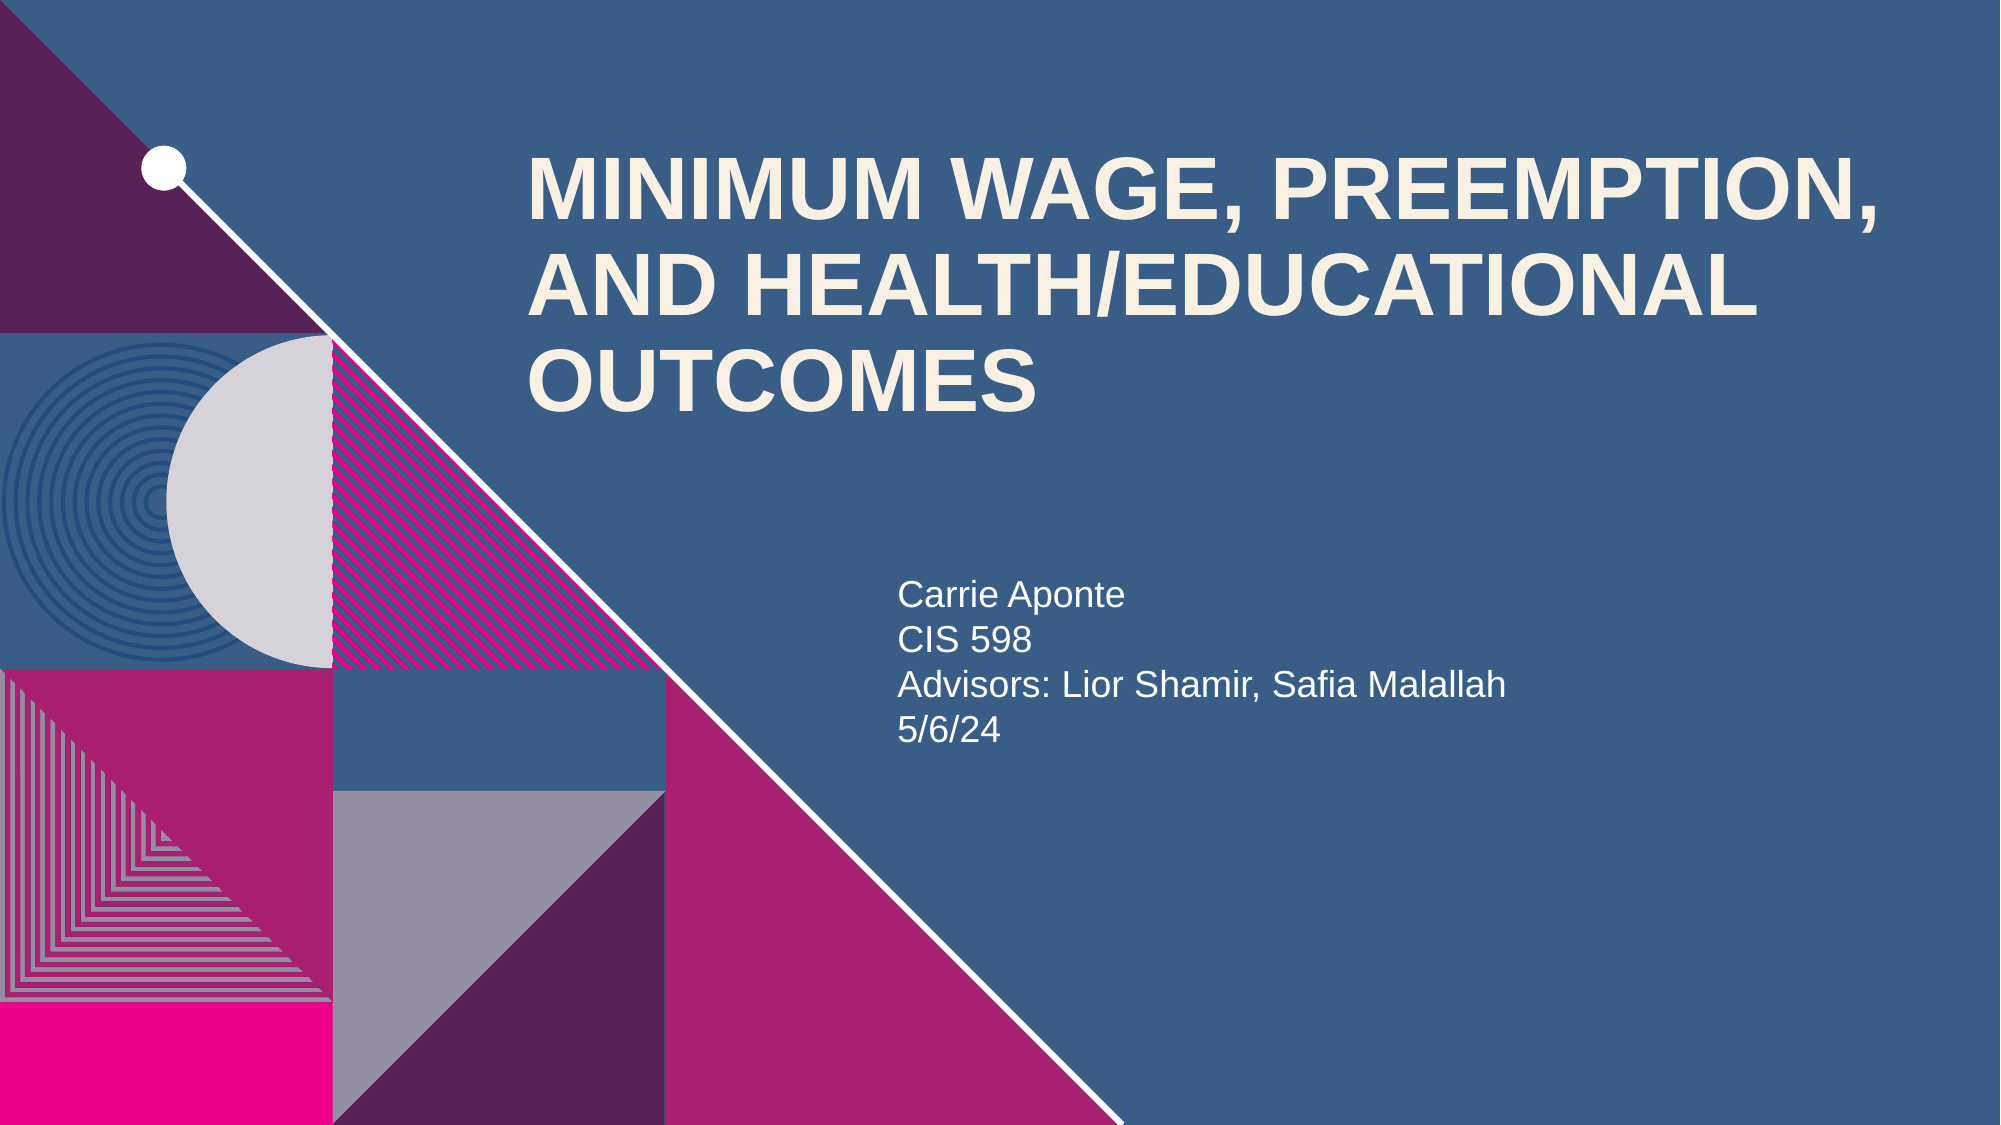

# minimum wage, preemption, and health/educational outcomes
Carrie Aponte
CIS 598
Advisors: Lior Shamir, Safia Malallah
5/6/24